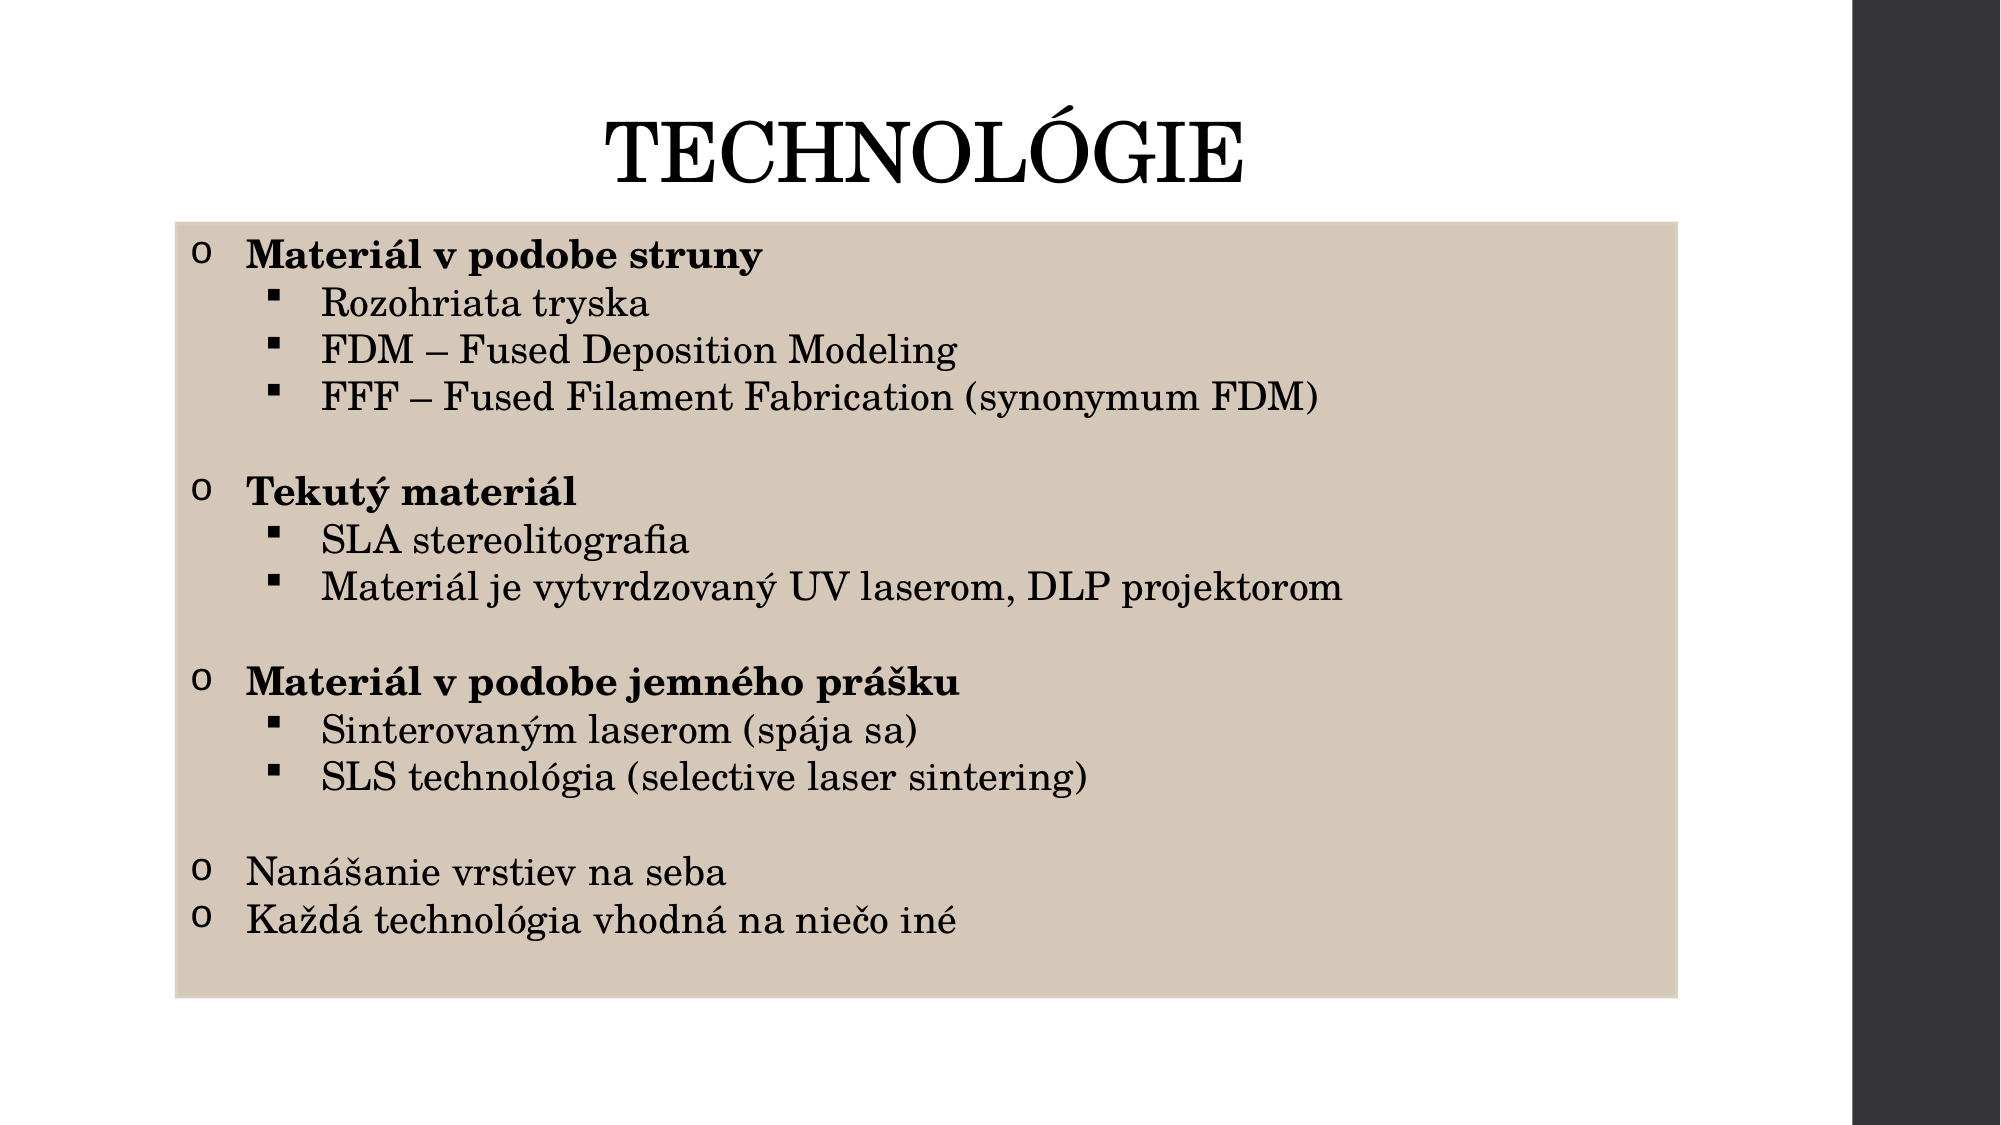

Technológie
Materiál v podobe struny
Rozohriata tryska
FDM – Fused Deposition Modeling
FFF – Fused Filament Fabrication (synonymum FDM)

Tekutý materiál
SLA stereolitografia
Materiál je vytvrdzovaný UV laserom, DLP projektorom

Materiál v podobe jemného prášku
Sinterovaným laserom (spája sa)
SLS technológia (selective laser sintering)

Nanášanie vrstiev na seba
Každá technológia vhodná na niečo iné